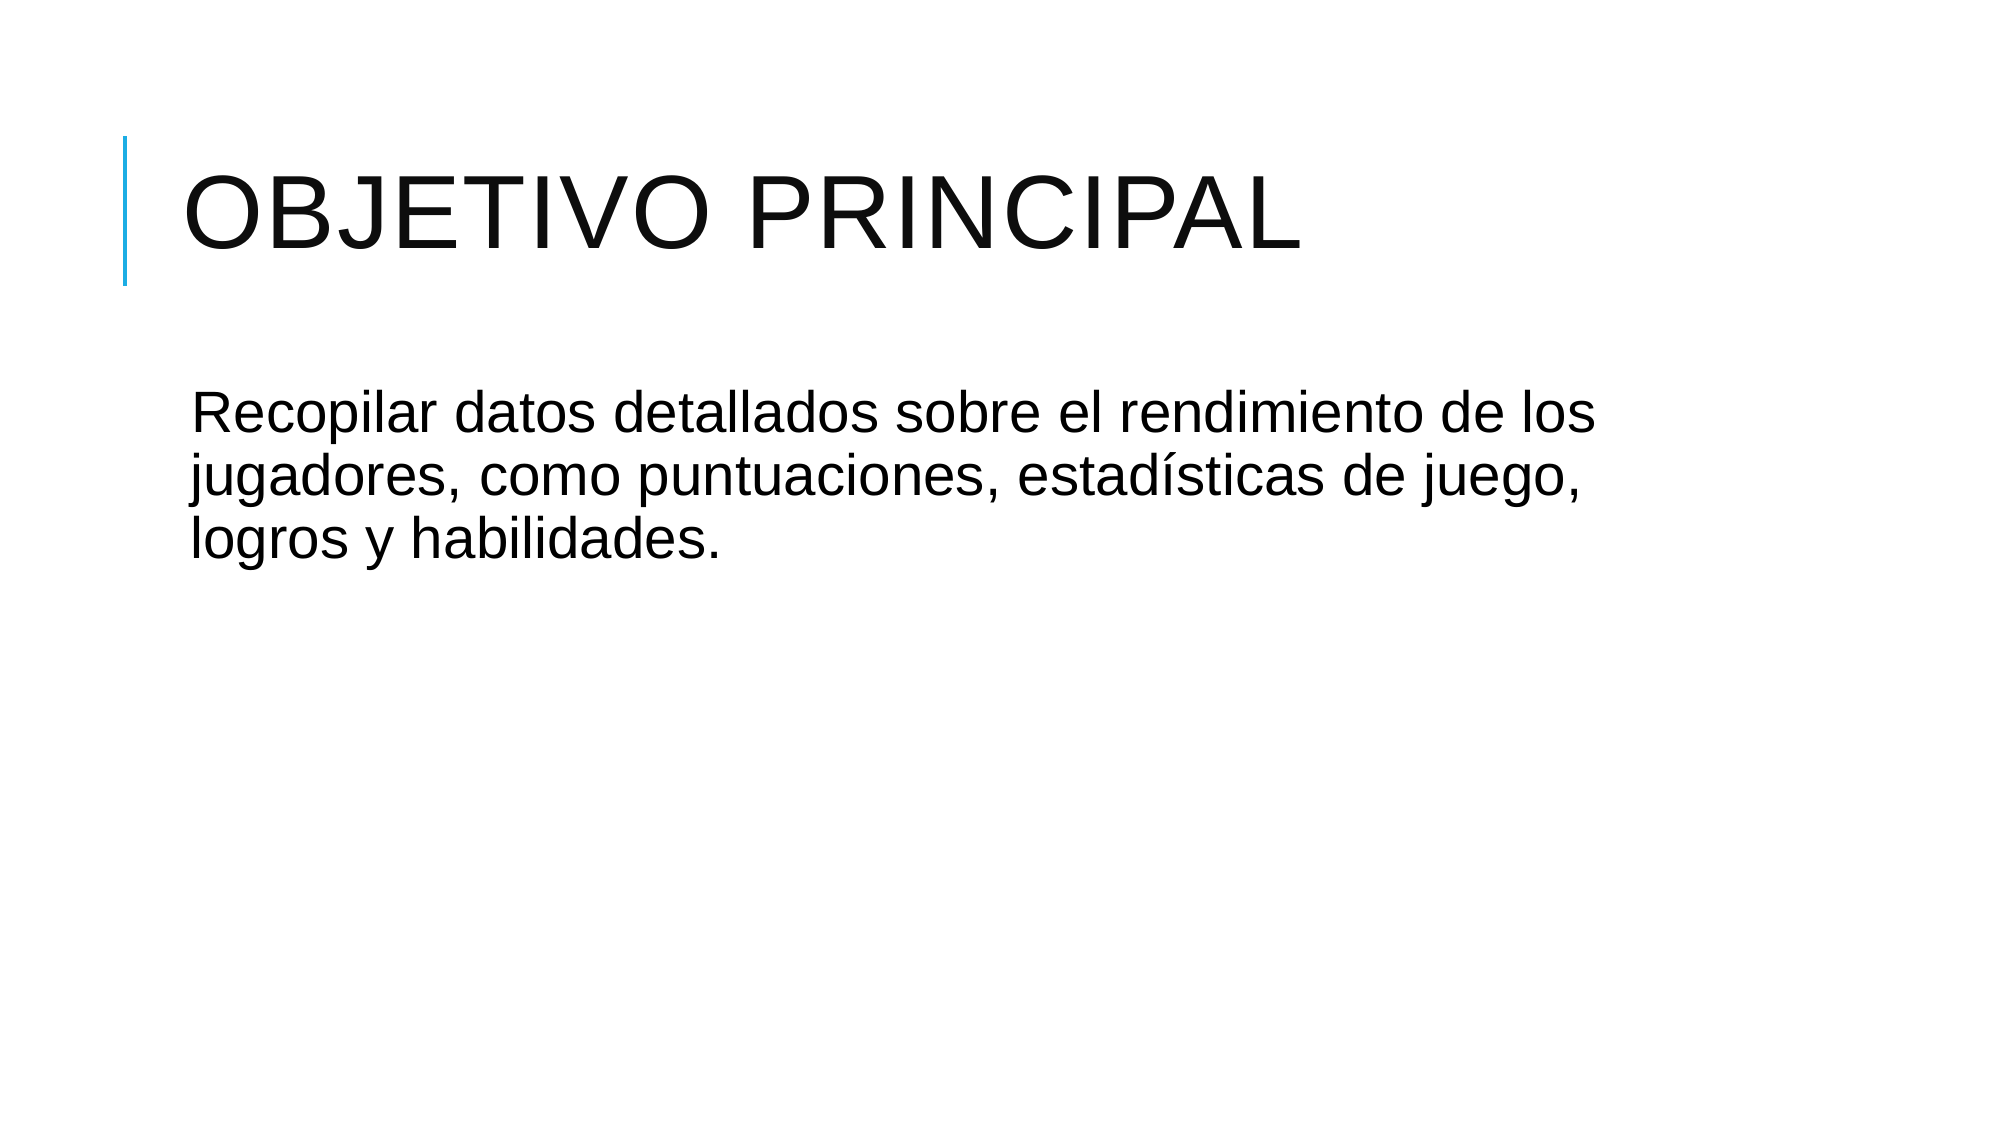

# Objetivo principal
Recopilar datos detallados sobre el rendimiento de los jugadores, como puntuaciones, estadísticas de juego, logros y habilidades.